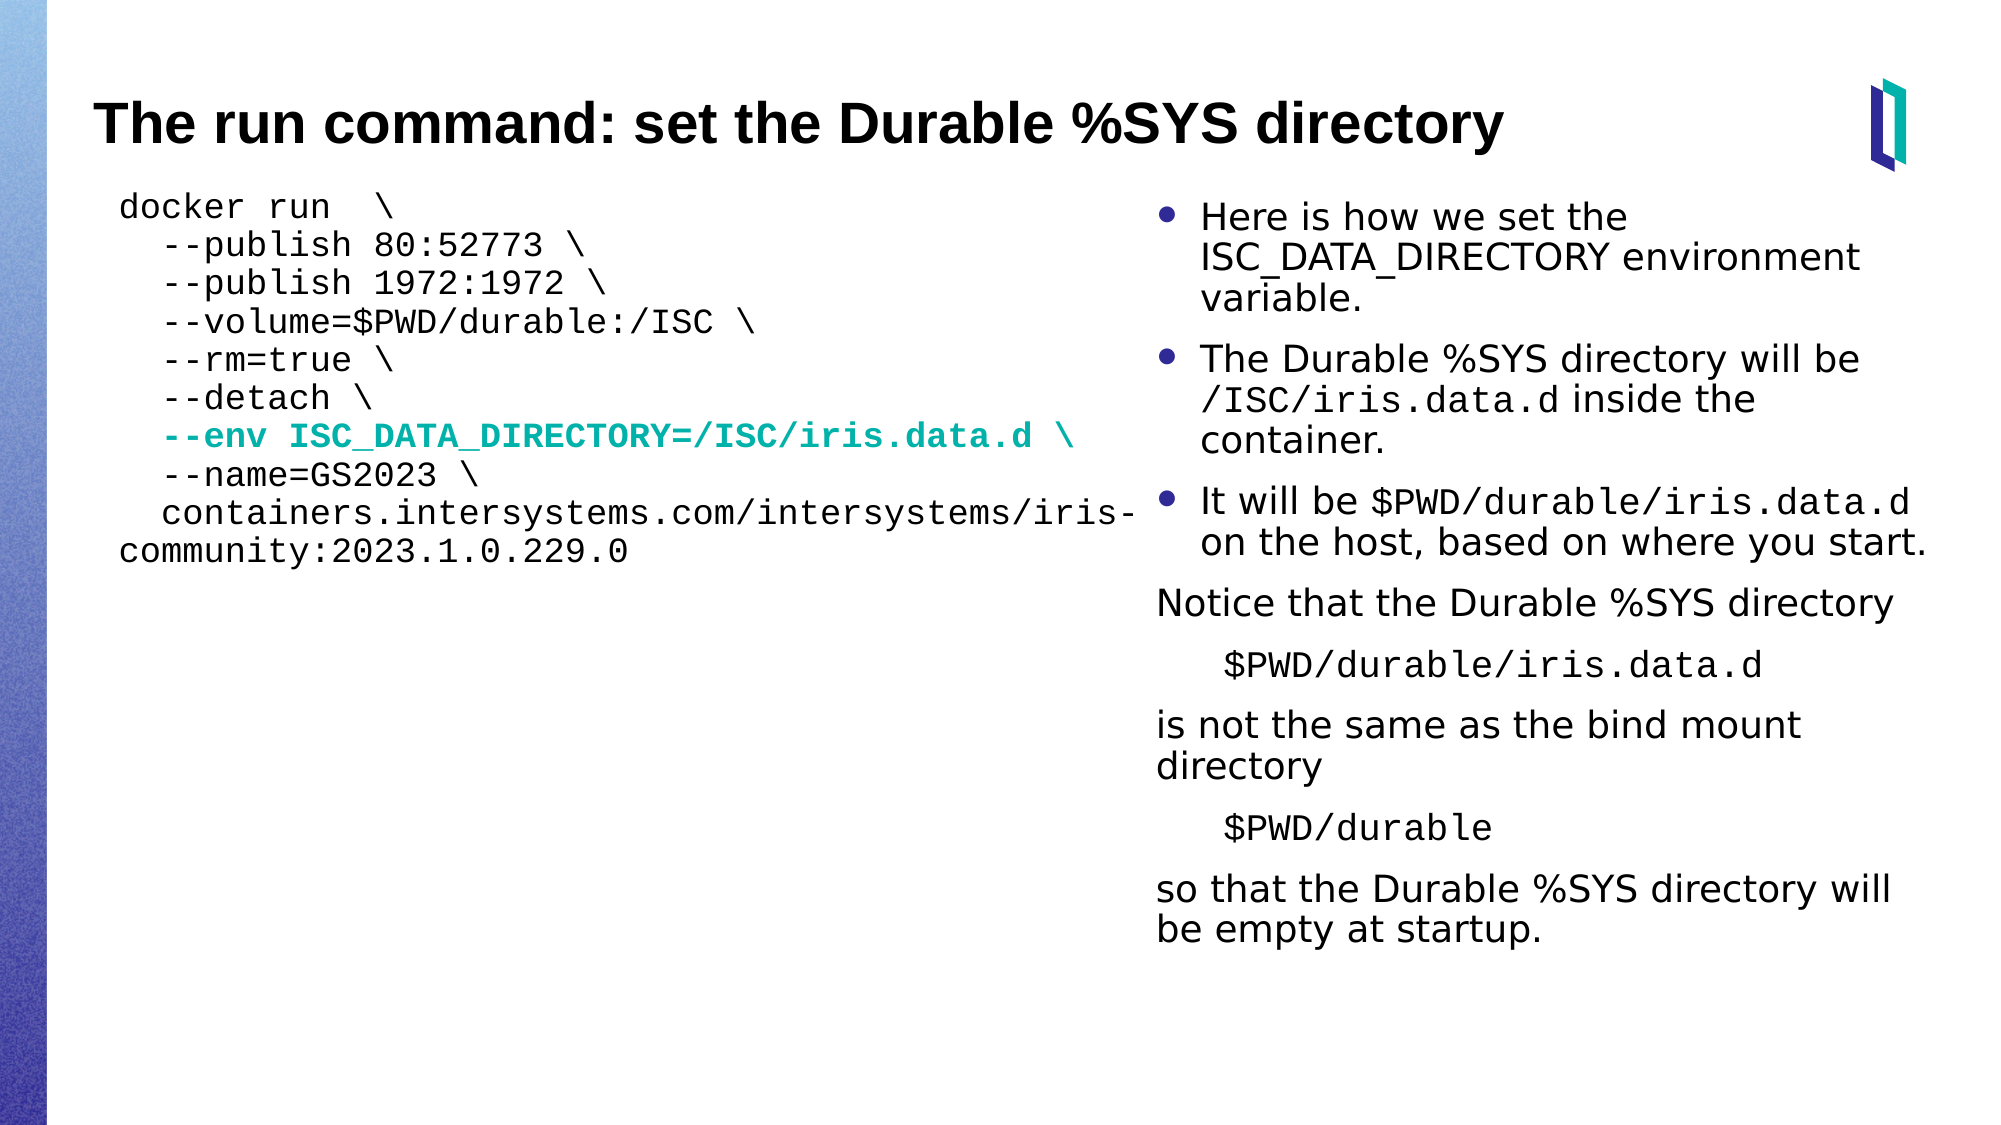

# The run command: set the Durable %SYS directory
docker run  \
  --publish 80:52773 \
  --publish 1972:1972 \
  --volume=$PWD/durable:/ISC \
  --rm=true \
  --detach \
  --env ISC_DATA_DIRECTORY=/ISC/iris.data.d \
  --name=GS2023 \
  containers.intersystems.com/intersystems/iris-community:2023.1.0.229.0

Here is how we set the ISC_DATA_DIRECTORY environment variable.
The Durable %SYS directory will be /ISC/iris.data.d inside the container.
It will be $PWD/durable/iris.data.d on the host, based on where you start.
Notice that the Durable %SYS directory
   $PWD/durable/iris.data.d
is not the same as the bind mount directory
   $PWD/durable
so that the Durable %SYS directory will be empty at startup.